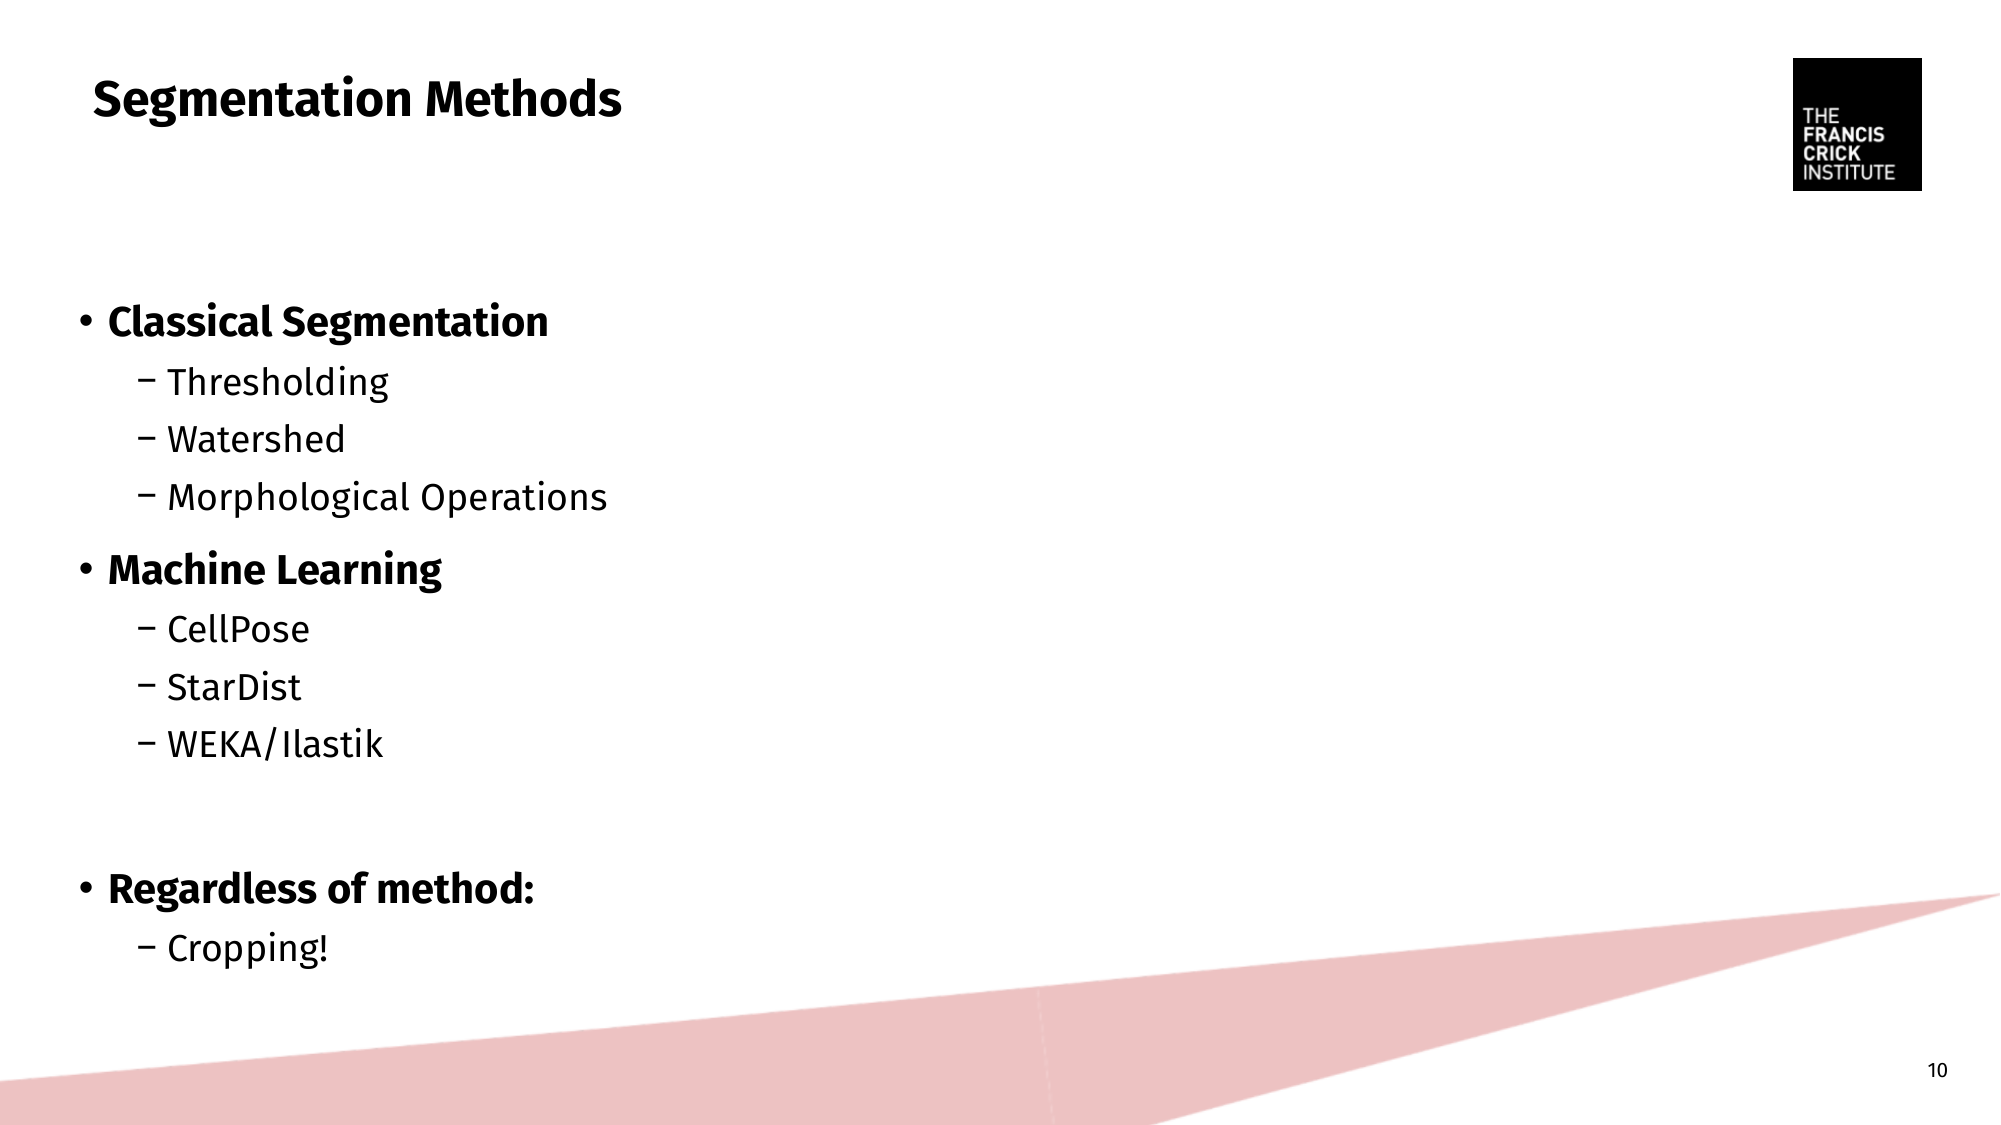

# Segmentation Methods
Classical Segmentation
Thresholding
Watershed
Morphological Operations
Machine Learning
CellPose
StarDist
WEKA/Ilastik

Regardless of method:
Cropping!

10